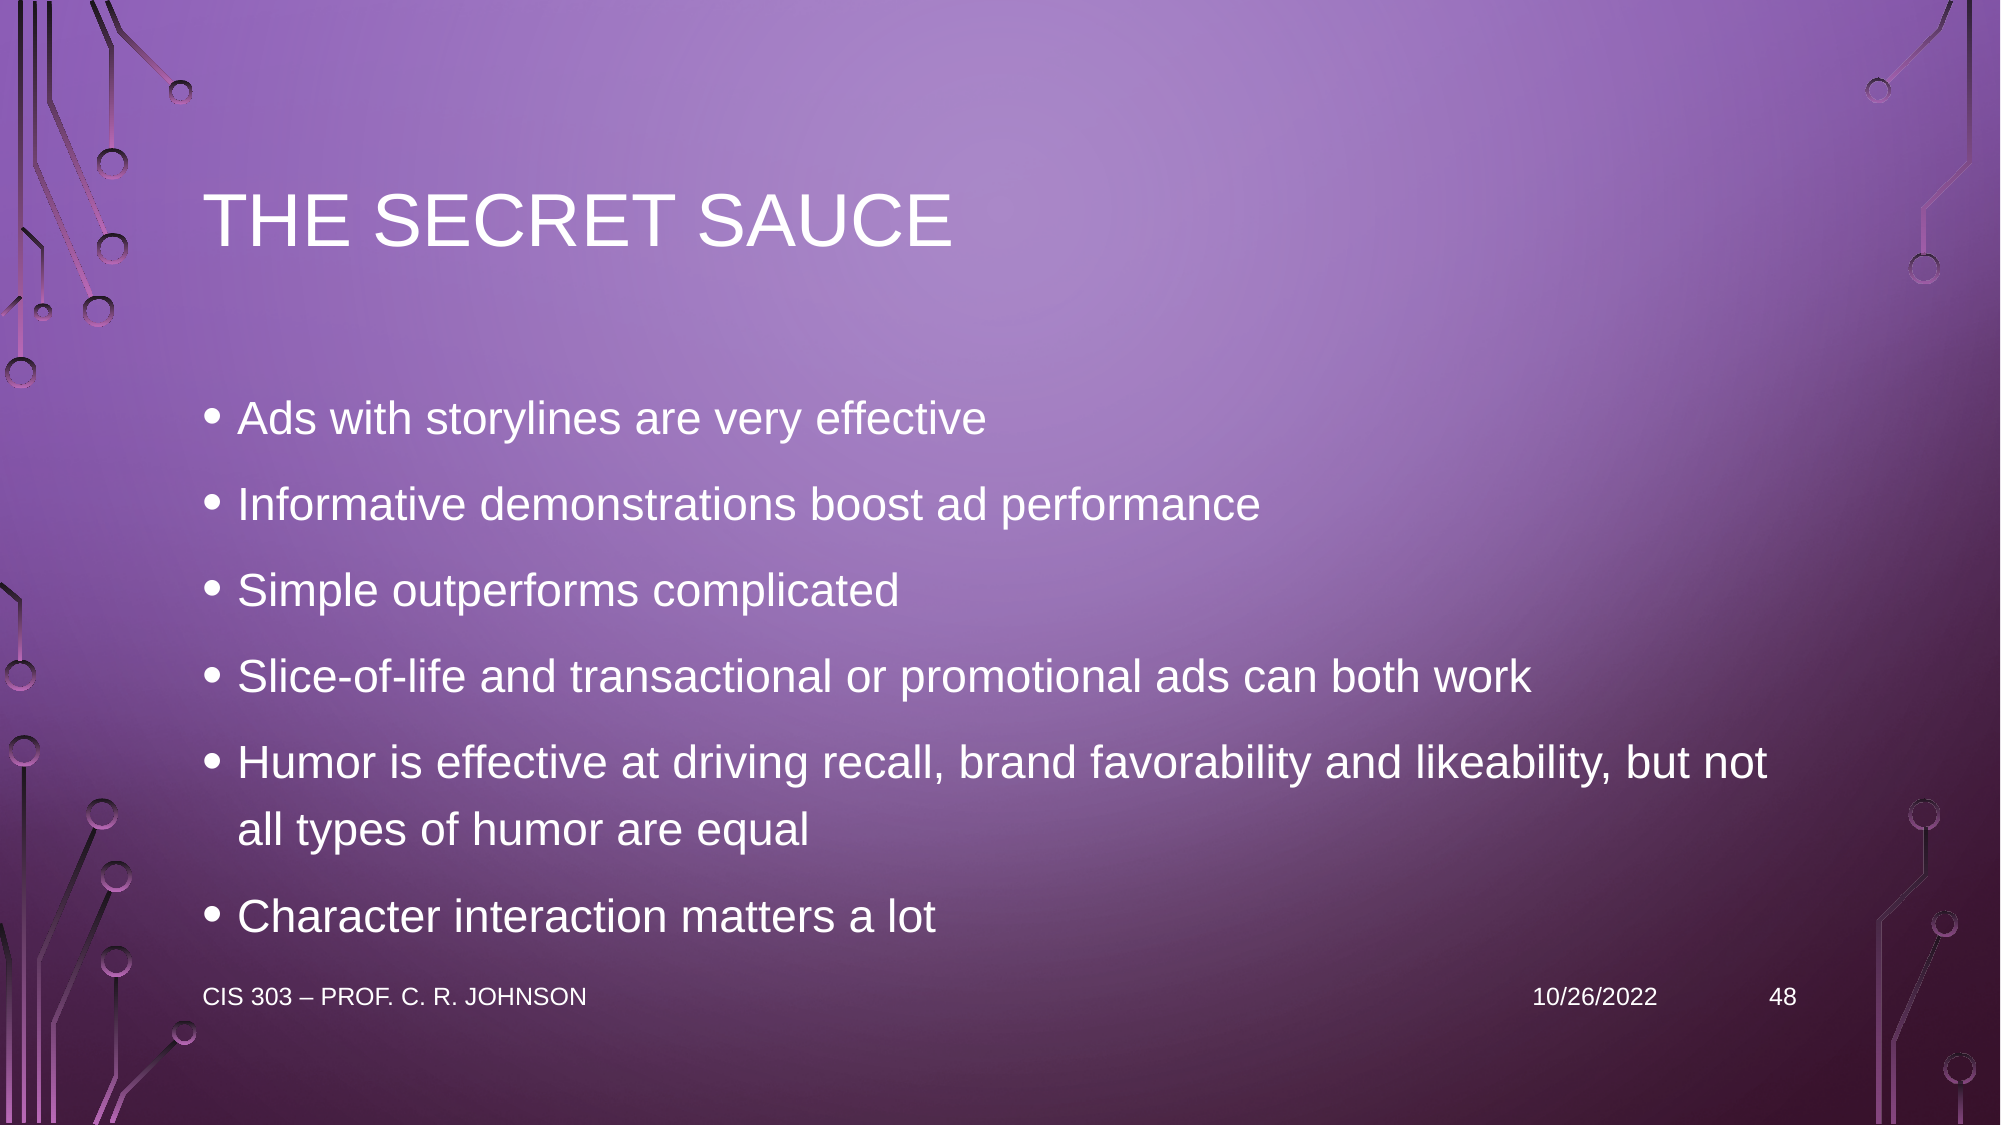

# The Secret sauce
Ads with storylines are very effective
Informative demonstrations boost ad performance
Simple outperforms complicated
Slice-of-life and transactional or promotional ads can both work
Humor is effective at driving recall, brand favorability and likeability, but not all types of humor are equal
Character interaction matters a lot
48
CIS 303 – Prof. C. R. Johnson
10/26/2022